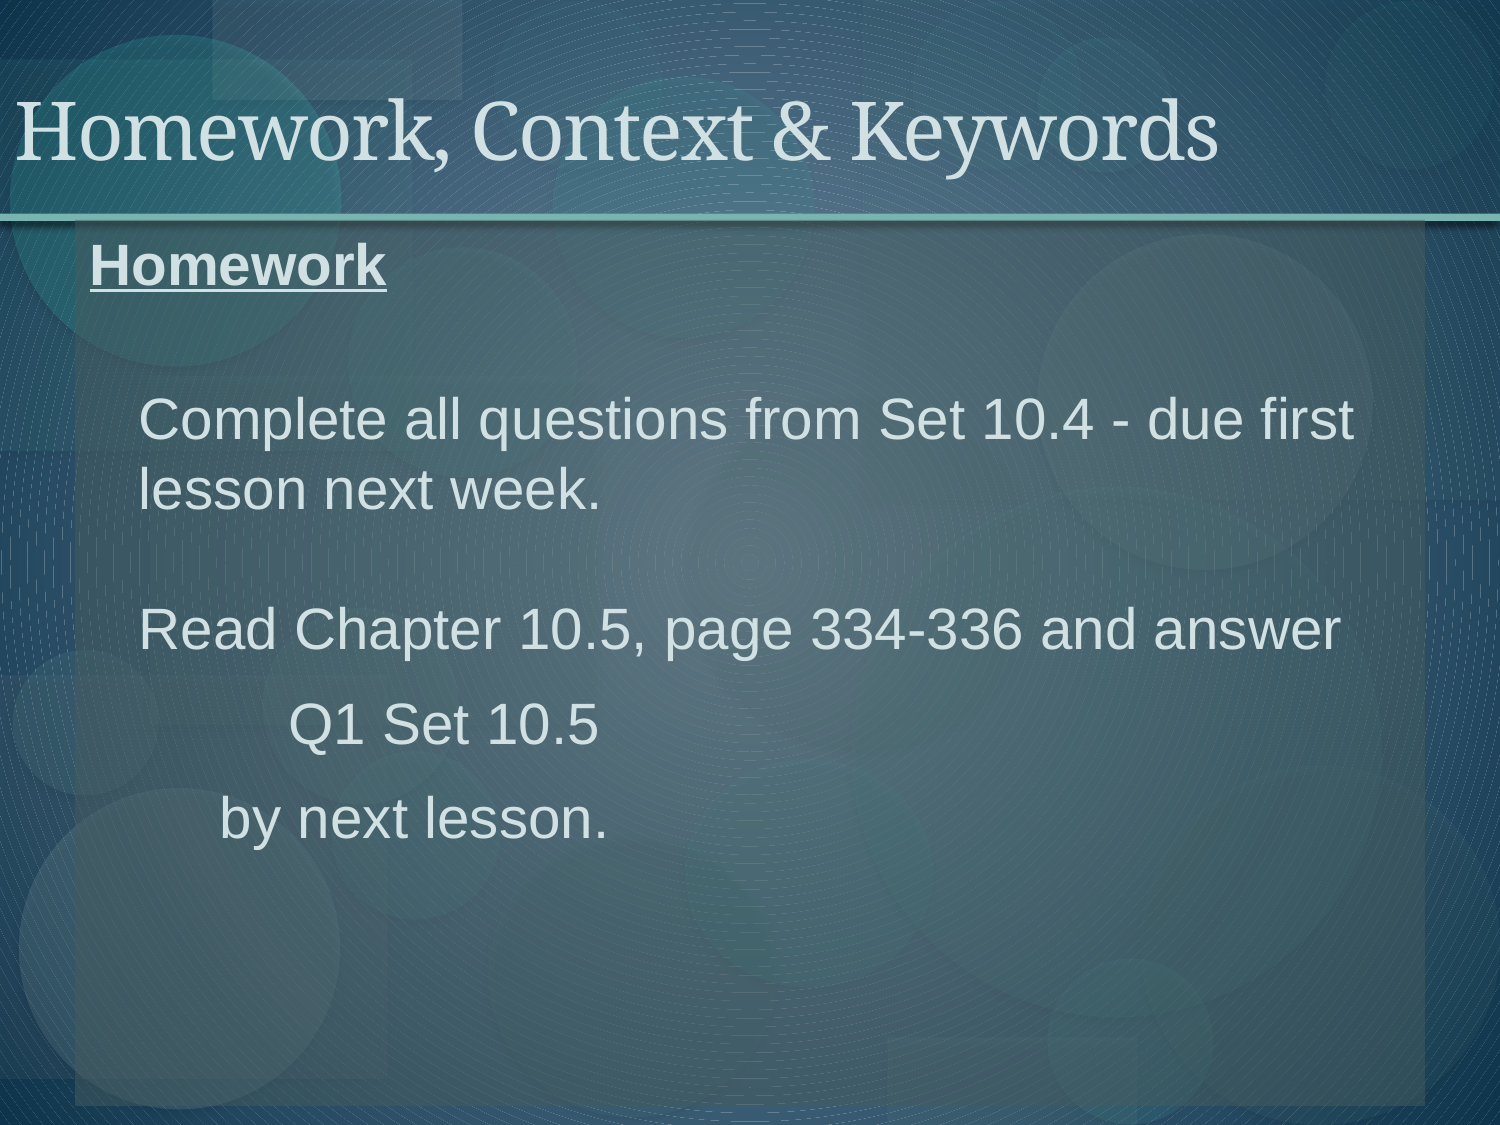

# Homework, Context & Keywords
Homework

Complete all questions from Set 10.4 - due first lesson next week.

Read Chapter 10.5, page 334-336 and answer
	Q1 Set 10.5
     by next lesson.